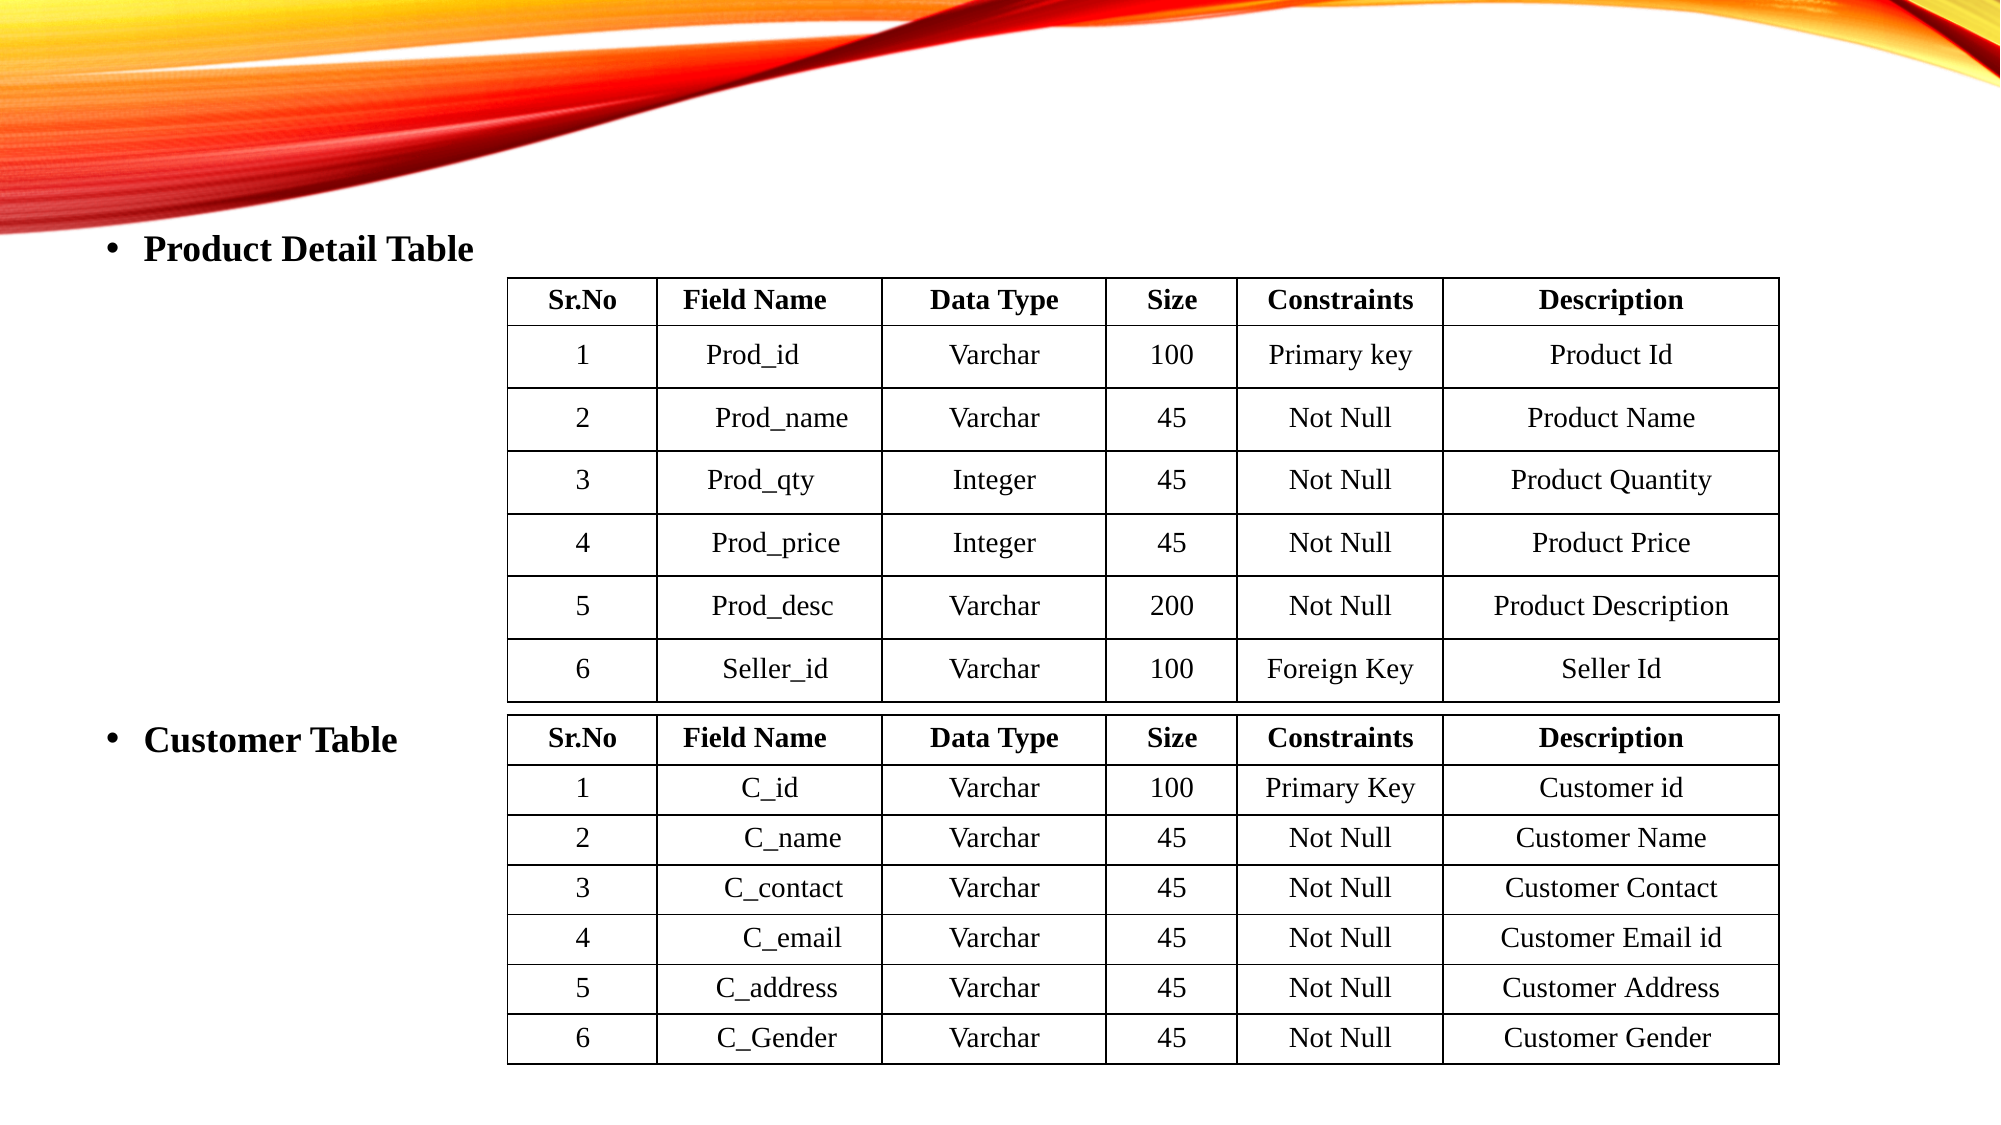

Product Detail Table

Customer Table

| Sr.No | Field Name | Data Type | Size | Constraints | Description |
| --- | --- | --- | --- | --- | --- |
| 1 | Prod\_id | Varchar | 100 | Primary key | Product Id |
| 2 | Prod\_name | Varchar | 45 | Not Null | Product Name |
| 3 | Prod\_qty | Integer | 45 | Not Null | Product Quantity |
| 4 | Prod\_price | Integer | 45 | Not Null | Product Price |
| 5 | Prod\_desc | Varchar | 200 | Not Null | Product Description |
| 6 | Seller\_id | Varchar | 100 | Foreign Key | Seller Id |
| Sr.No | Field Name | Data Type | Size | Constraints | Description |
| --- | --- | --- | --- | --- | --- |
| 1 | C\_id | Varchar | 100 | Primary Key | Customer id |
| 2 | C\_name | Varchar | 45 | Not Null | Customer Name |
| 3 | C\_contact | Varchar | 45 | Not Null | Customer Contact |
| 4 | C\_email | Varchar | 45 | Not Null | Customer Email id |
| 5 | C\_address | Varchar | 45 | Not Null | Customer Address |
| 6 | C\_Gender | Varchar | 45 | Not Null | Customer Gender |